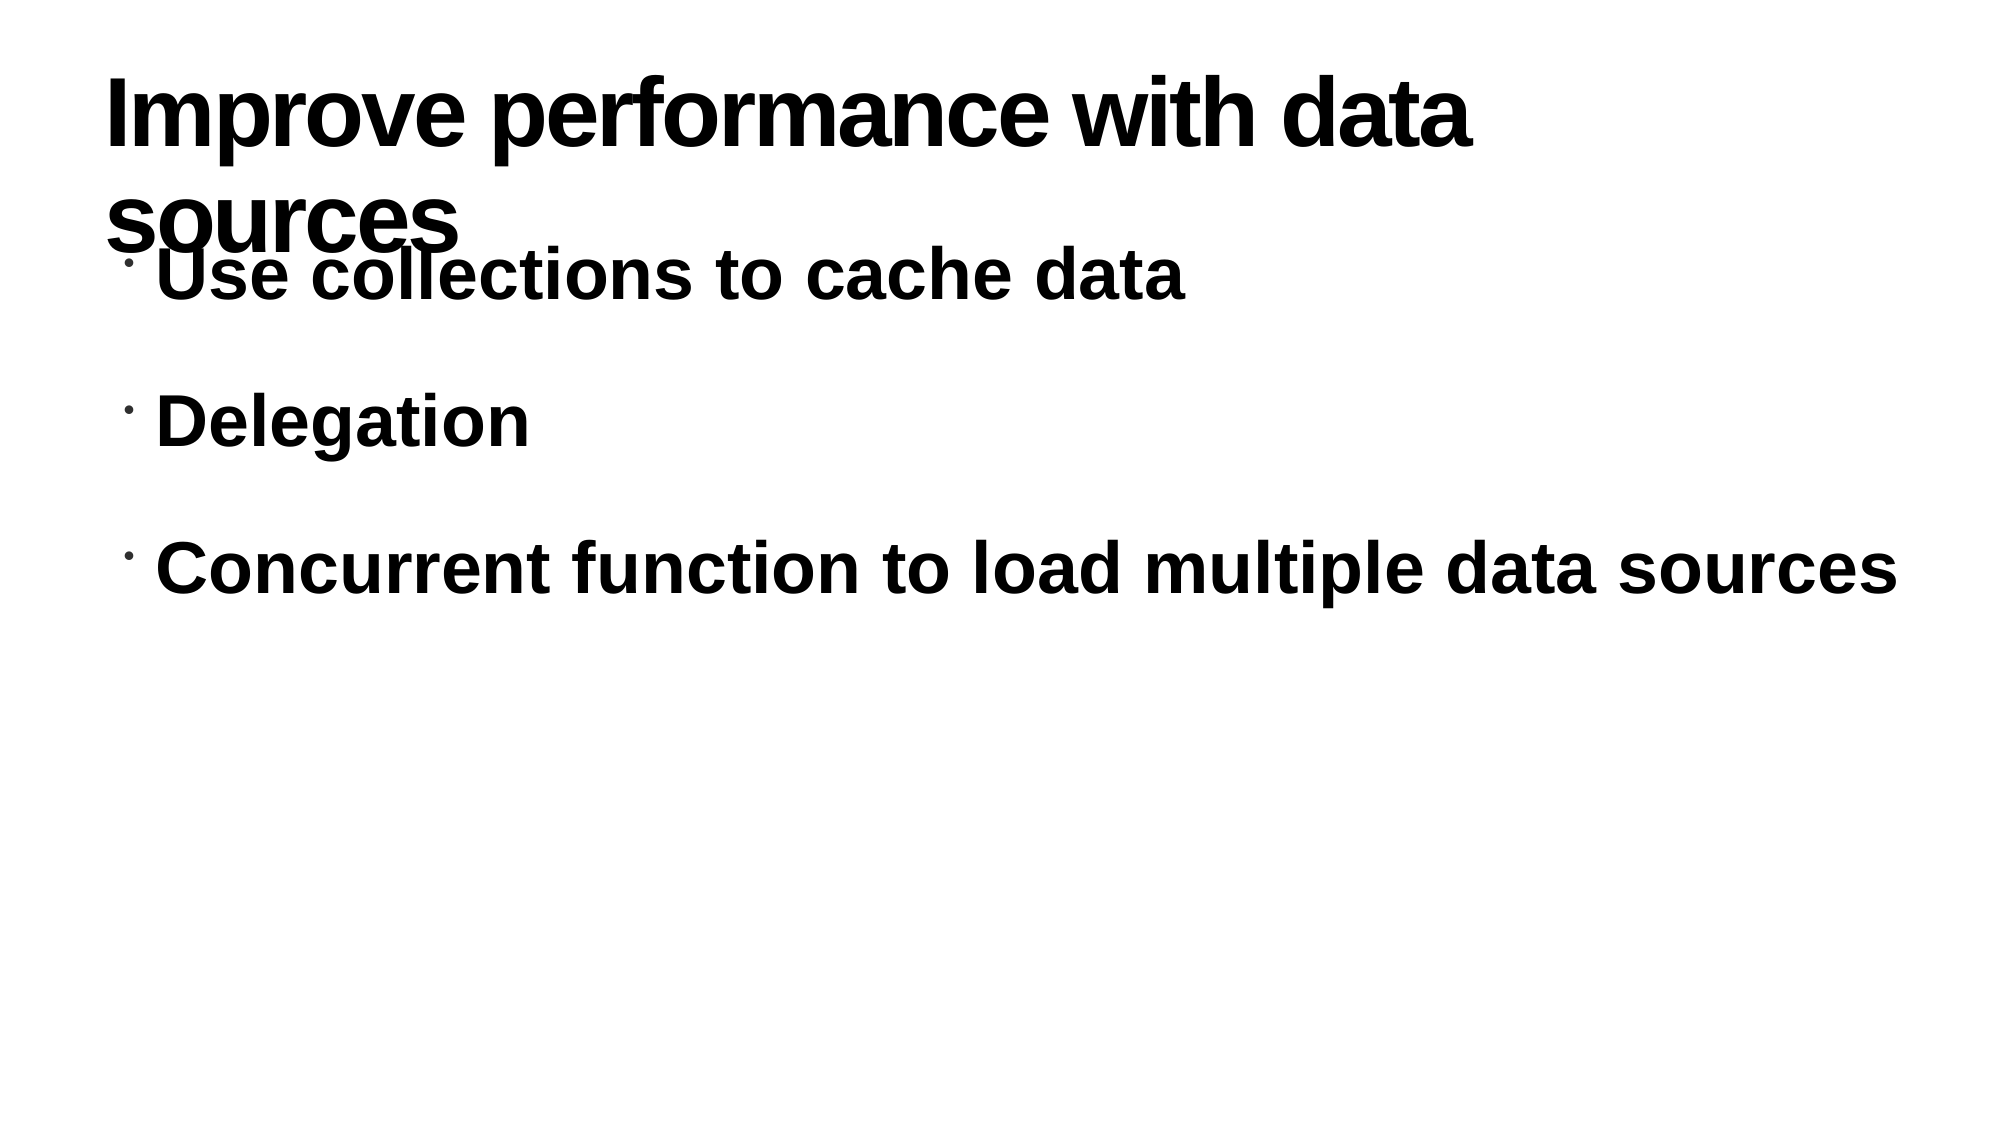

# Improve performance with data sources
Use collections to cache data
Delegation
Concurrent function to load multiple data sources